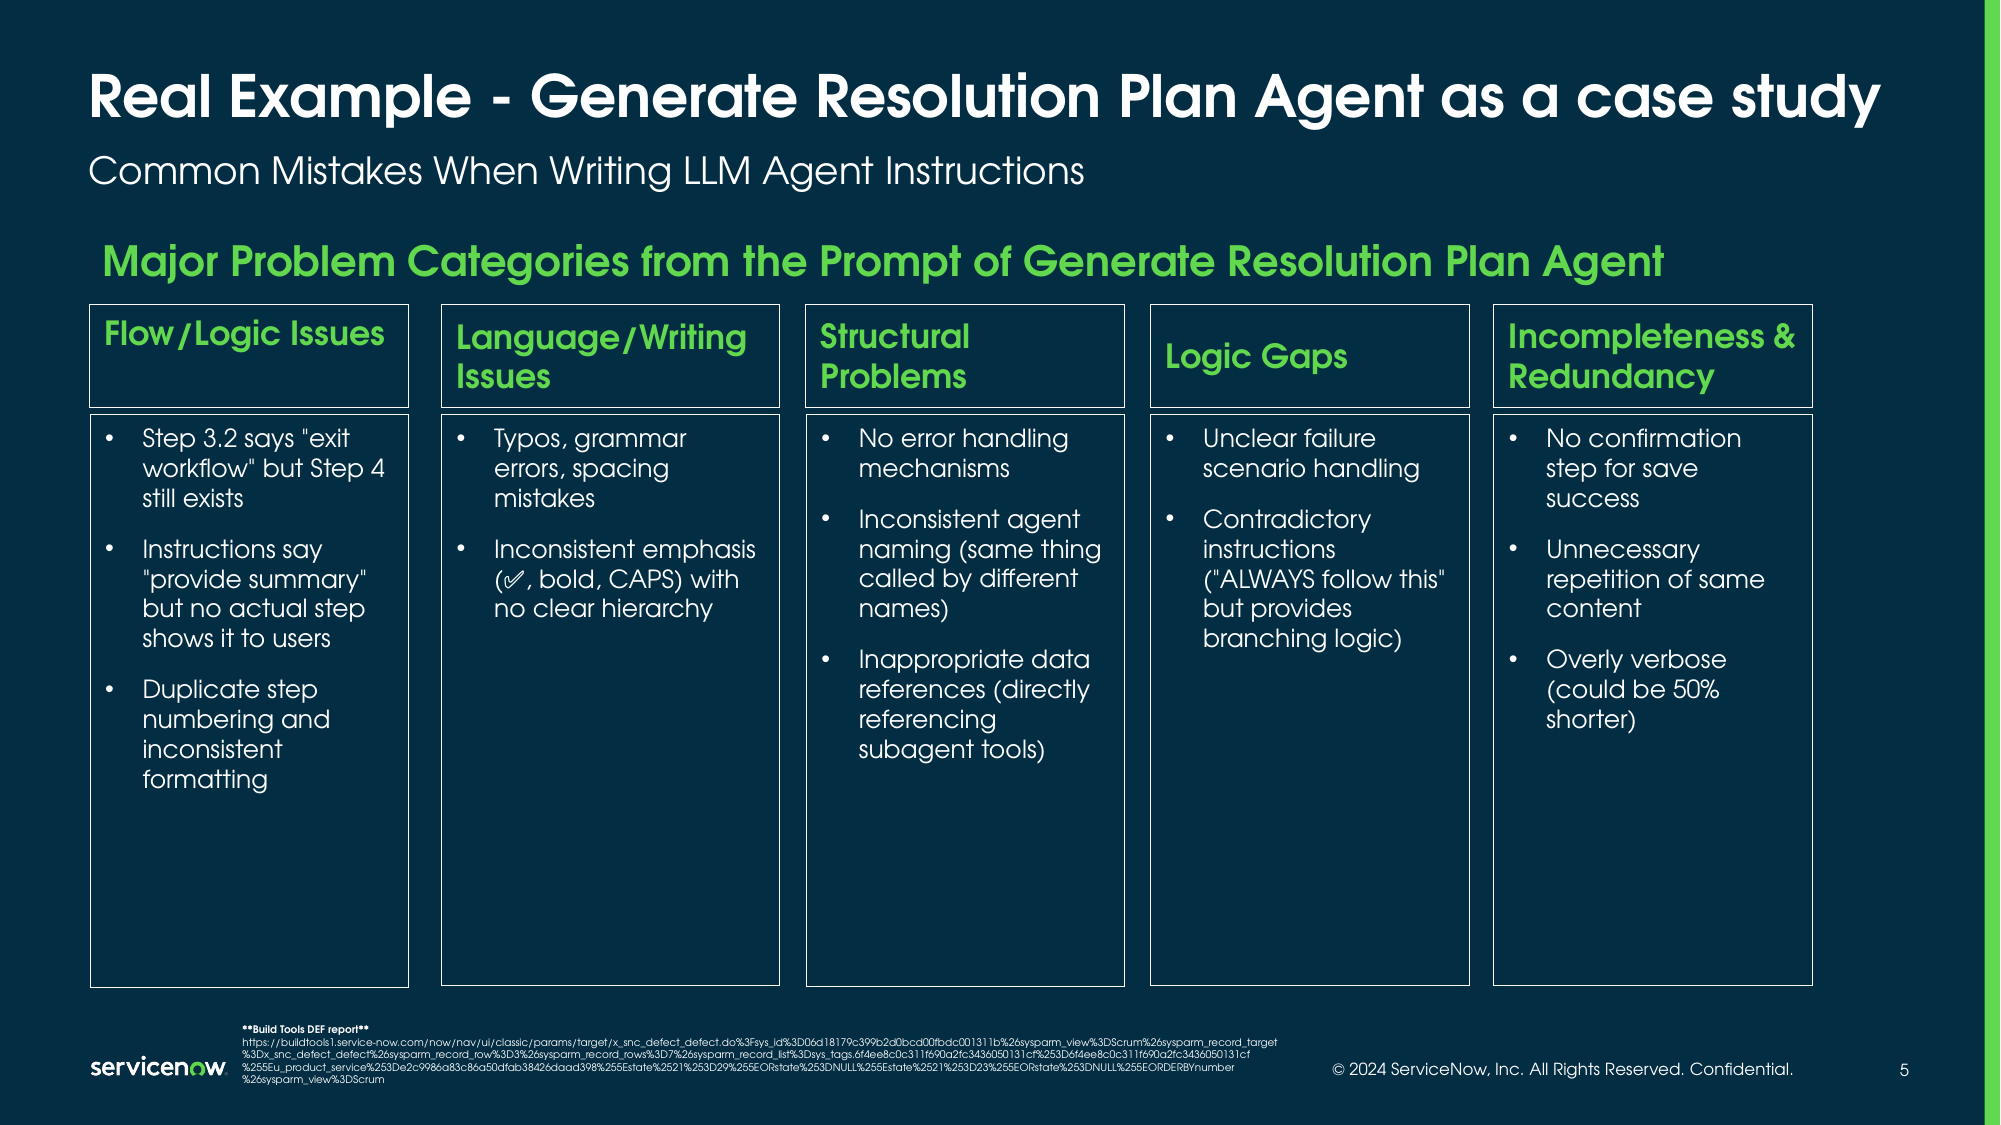

# Real Example - Generate Resolution Plan Agent as a case study
Common Mistakes When Writing LLM Agent Instructions
Major Problem Categories from the Prompt of Generate Resolution Plan Agent
Flow/Logic Issues
Language/Writing Issues
Structural Problems
Logic Gaps
Incompleteness & Redundancy
Step 3.2 says "exit workflow" but Step 4 still exists
Instructions say "provide summary" but no actual step shows it to users
Duplicate step numbering and inconsistent formatting
Typos, grammar errors, spacing mistakes
Inconsistent emphasis (✅, bold, CAPS) with no clear hierarchy
No error handling mechanisms
Inconsistent agent naming (same thing called by different names)
Inappropriate data references (directly referencing subagent tools)
Unclear failure scenario handling
Contradictory instructions ("ALWAYS follow this" but provides branching logic)
No confirmation step for save success
Unnecessary repetition of same content
Overly verbose (could be 50% shorter)
**Build Tools DEF report**
https://buildtools1.service-now.com/now/nav/ui/classic/params/target/x_snc_defect_defect.do%3Fsys_id%3D06d18179c399b2d0bcd00fbdc001311b%26sysparm_view%3DScrum%26sysparm_record_target%3Dx_snc_defect_defect%26sysparm_record_row%3D3%26sysparm_record_rows%3D7%26sysparm_record_list%3Dsys_tags.6f4ee8c0c311f690a2fc3436050131cf%253D6f4ee8c0c311f690a2fc3436050131cf%255Eu_product_service%253De2c9986a83c86a50dfab38426daad398%255Estate%2521%253D29%255EORstate%253DNULL%255Estate%2521%253D23%255EORstate%253DNULL%255EORDERBYnumber%26sysparm_view%3DScrum